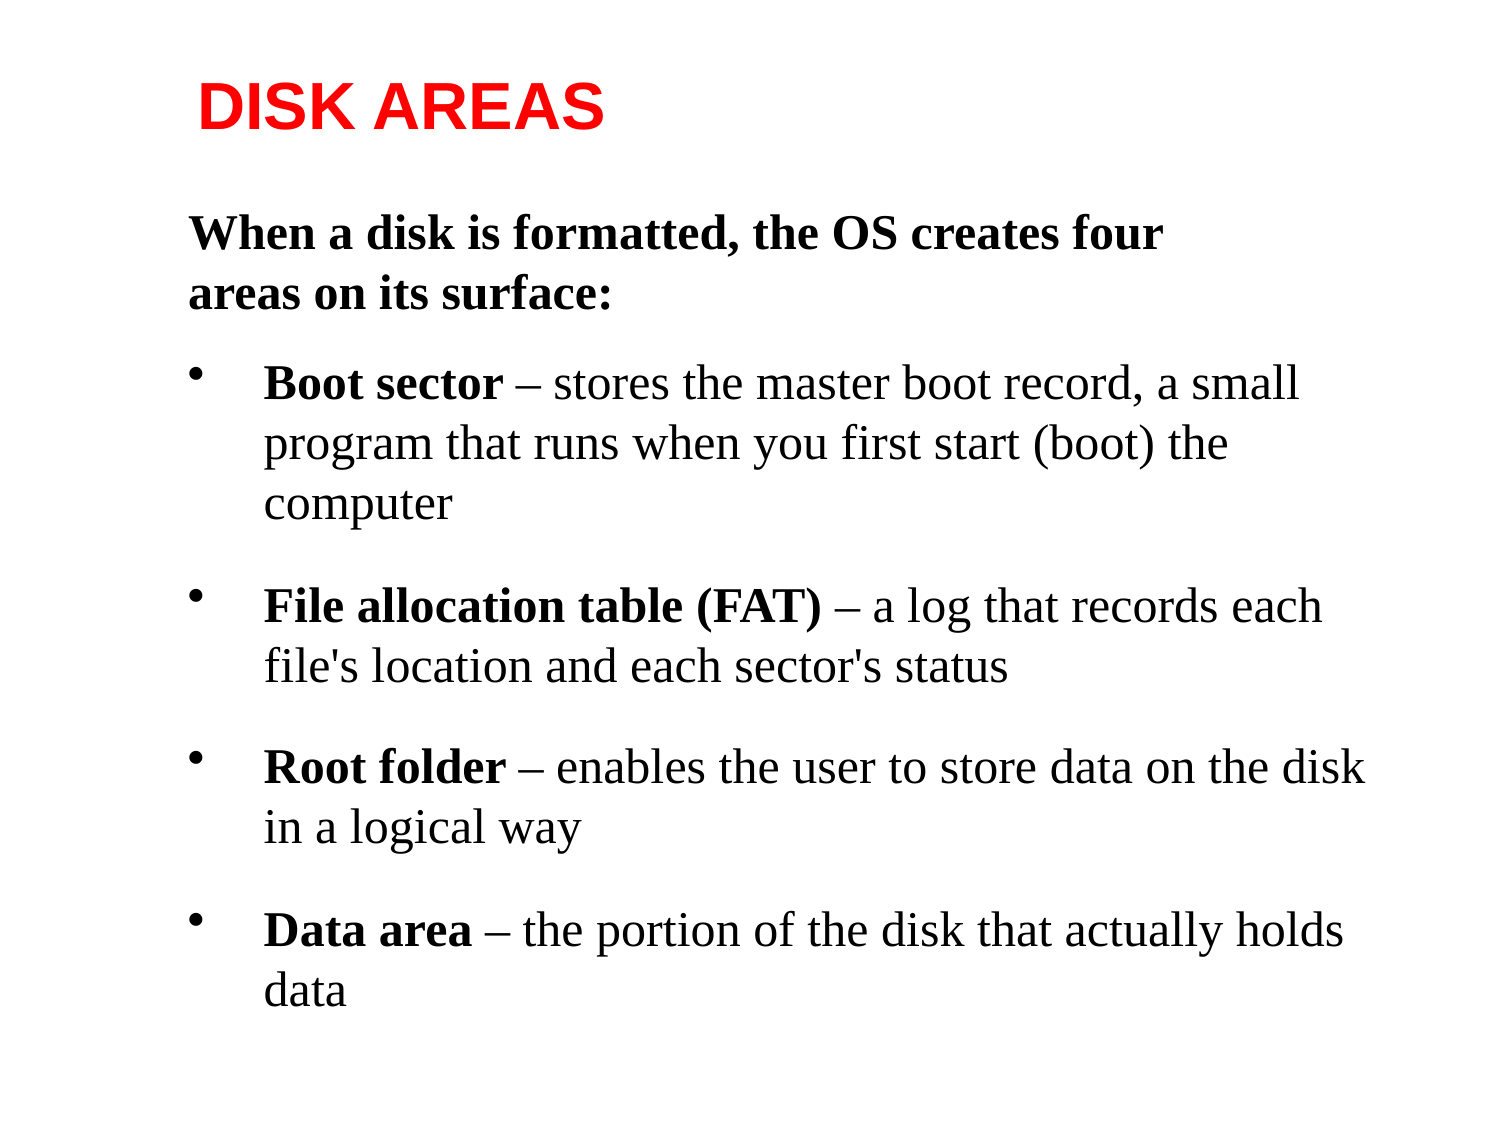

DISK AREAS
When a disk is formatted, the OS creates four
areas on its surface:
Boot sector – stores the master boot record, a small program that runs when you first start (boot) the computer

File allocation table (FAT) – a log that records each file's location and each sector's status

Root folder – enables the user to store data on the disk in a logical way

Data area – the portion of the disk that actually holds data